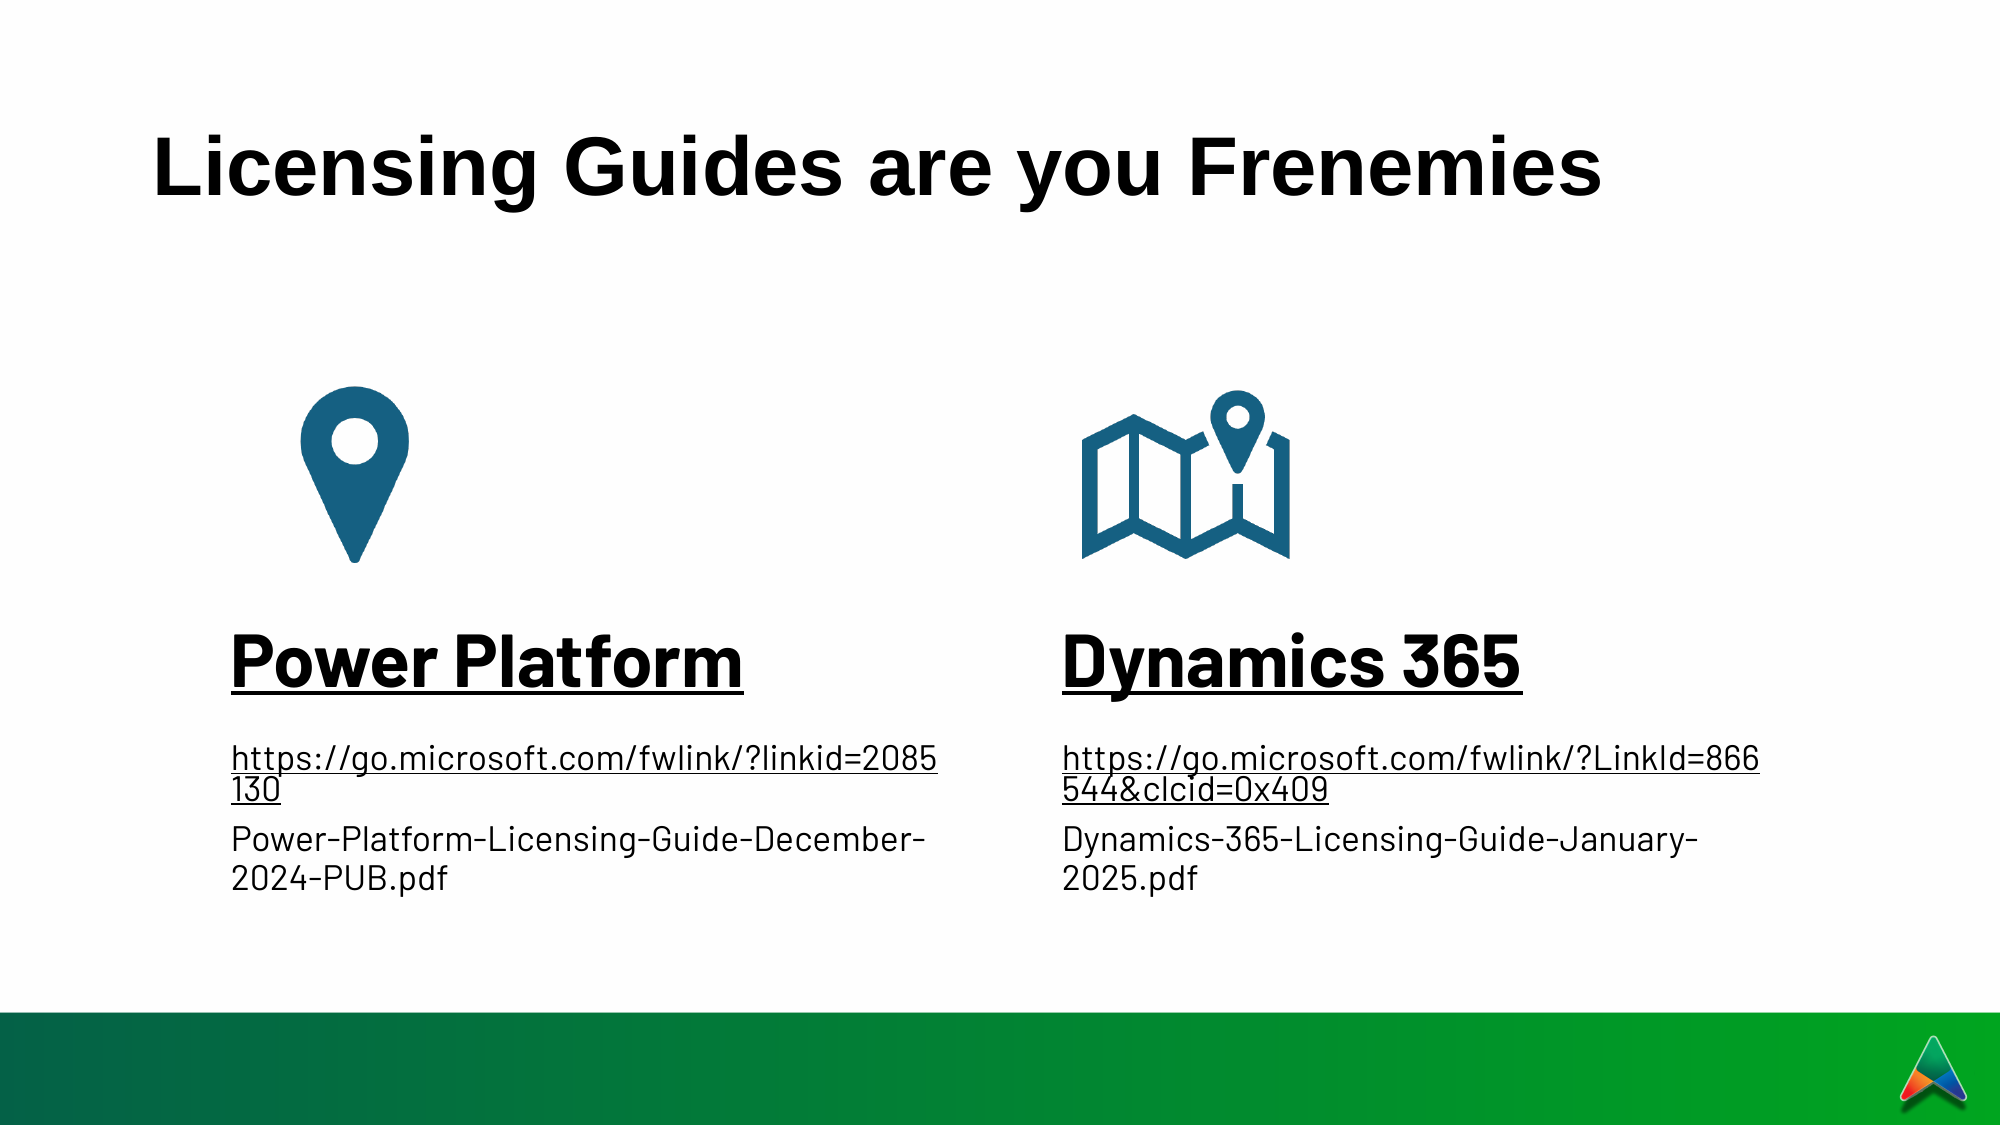

# Licensing Guides are you Frenemies
Power Platform
https://go.microsoft.com/fwlink/?linkid=2085130
Power-Platform-Licensing-Guide-December-2024-PUB.pdf
Dynamics 365
https://go.microsoft.com/fwlink/?LinkId=866544&clcid=0x409
Dynamics-365-Licensing-Guide-January-2025.pdf